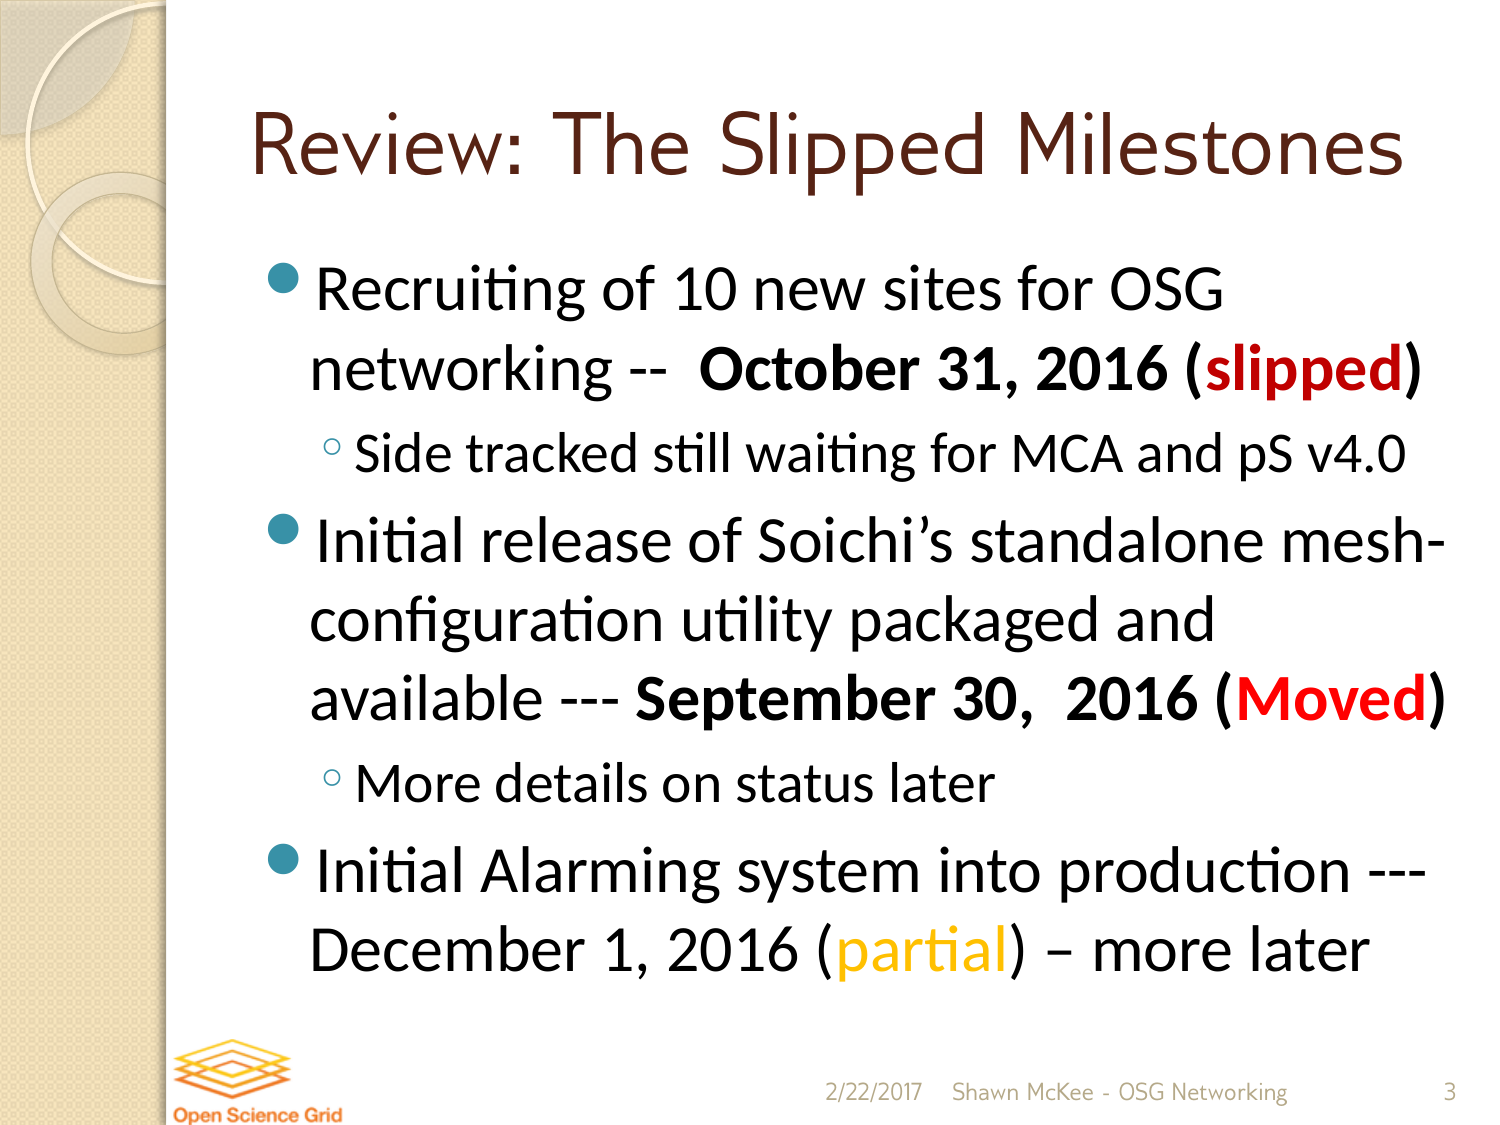

# Review: The Slipped Milestones
Recruiting of 10 new sites for OSG networking --  October 31, 2016 (slipped)
Side tracked still waiting for MCA and pS v4.0
Initial release of Soichi’s standalone mesh-configuration utility packaged and available --- September 30,  2016 (Moved)
More details on status later
Initial Alarming system into production --- December 1, 2016 (partial) – more later

2/22/2017
Shawn McKee - OSG Networking
3